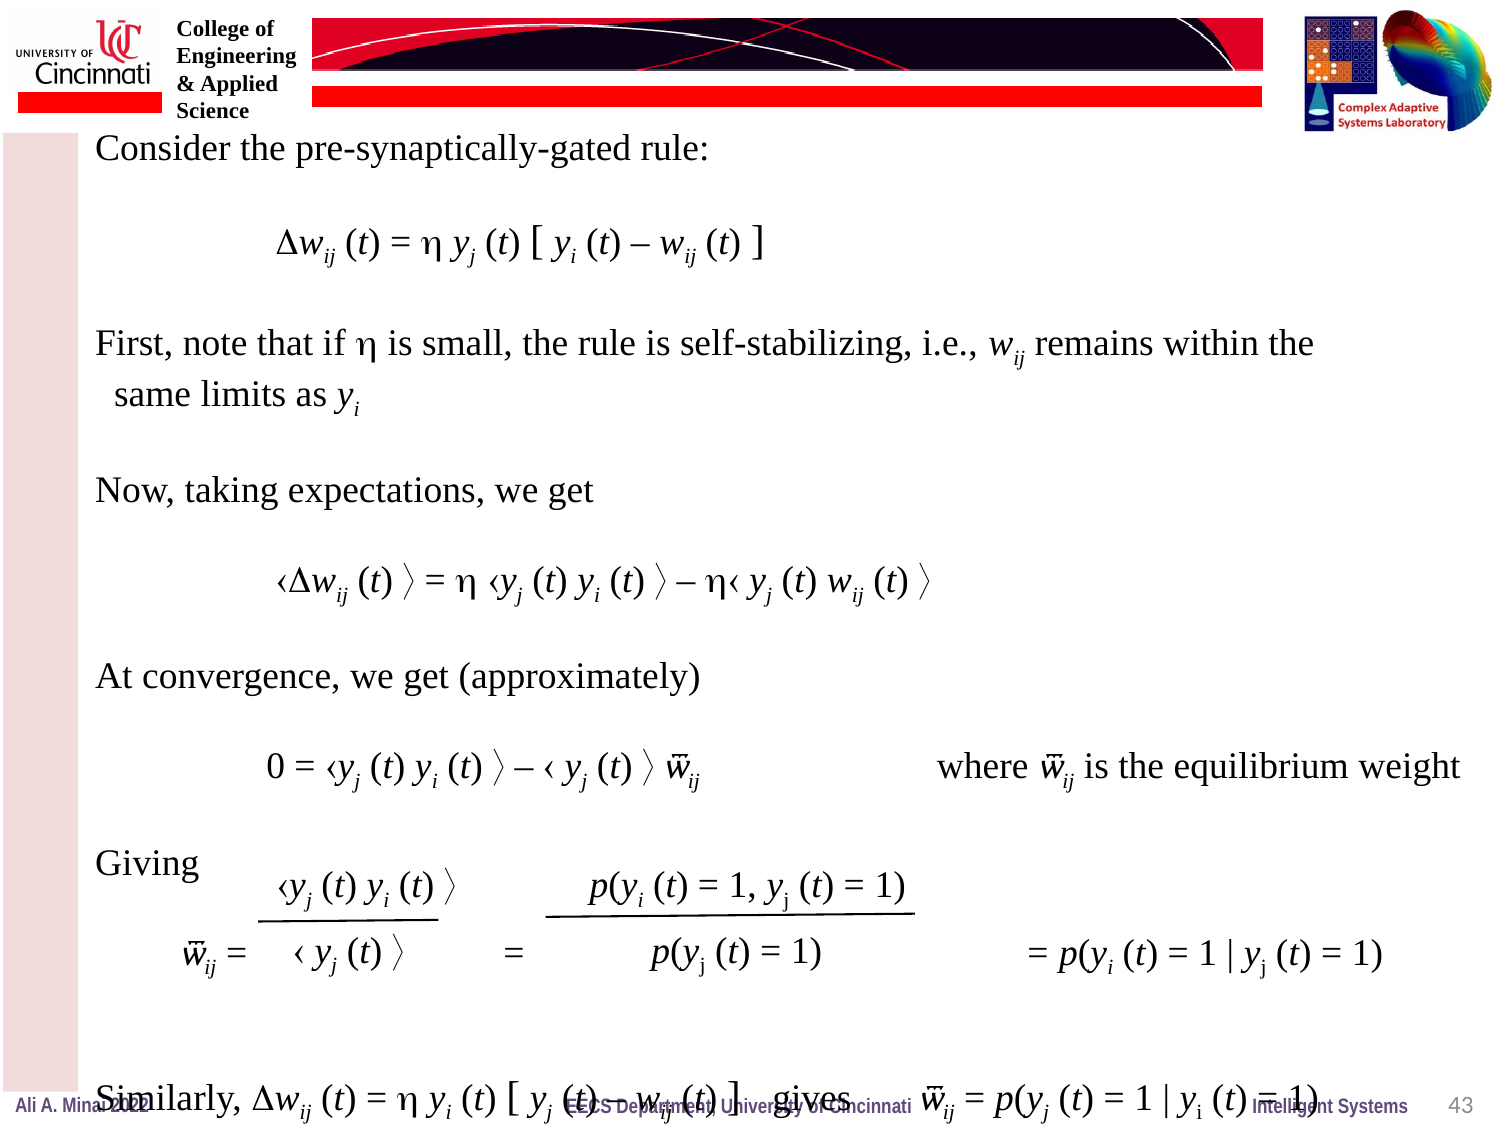

Consider the pre-synaptically-gated rule:

                   Δwij (t) = η yj (t) [ yi (t) – wij (t) ]

First, note that if η is small, the rule is self-stabilizing, i.e., wij remains within the
  same limits as yi

Now, taking expectations, we get

                   〈Δwij (t) 〉 = η 〈yj (t) yi (t) 〉 – η〈 yj (t) wij (t) 〉

At convergence, we get (approximately)

                  0 = 〈yj (t) yi (t) 〉 – 〈 yj (t) 〉 ѿij                         where ѿij is the equilibrium weight

Giving

         ѿij =                           =                                                     = p(yi (t) = 1 | yj (t) = 1)

Similarly, Δwij (t) = η yi (t) [ yj (t) – wij (t) ]   gives       ѿij = p(yj (t) = 1 | yi (t) = 1)

〈yj (t) yi (t) 〉              p(yi (t) = 1, yj (t) = 1)
 〈 yj (t) 〉                          p(yj (t) = 1)